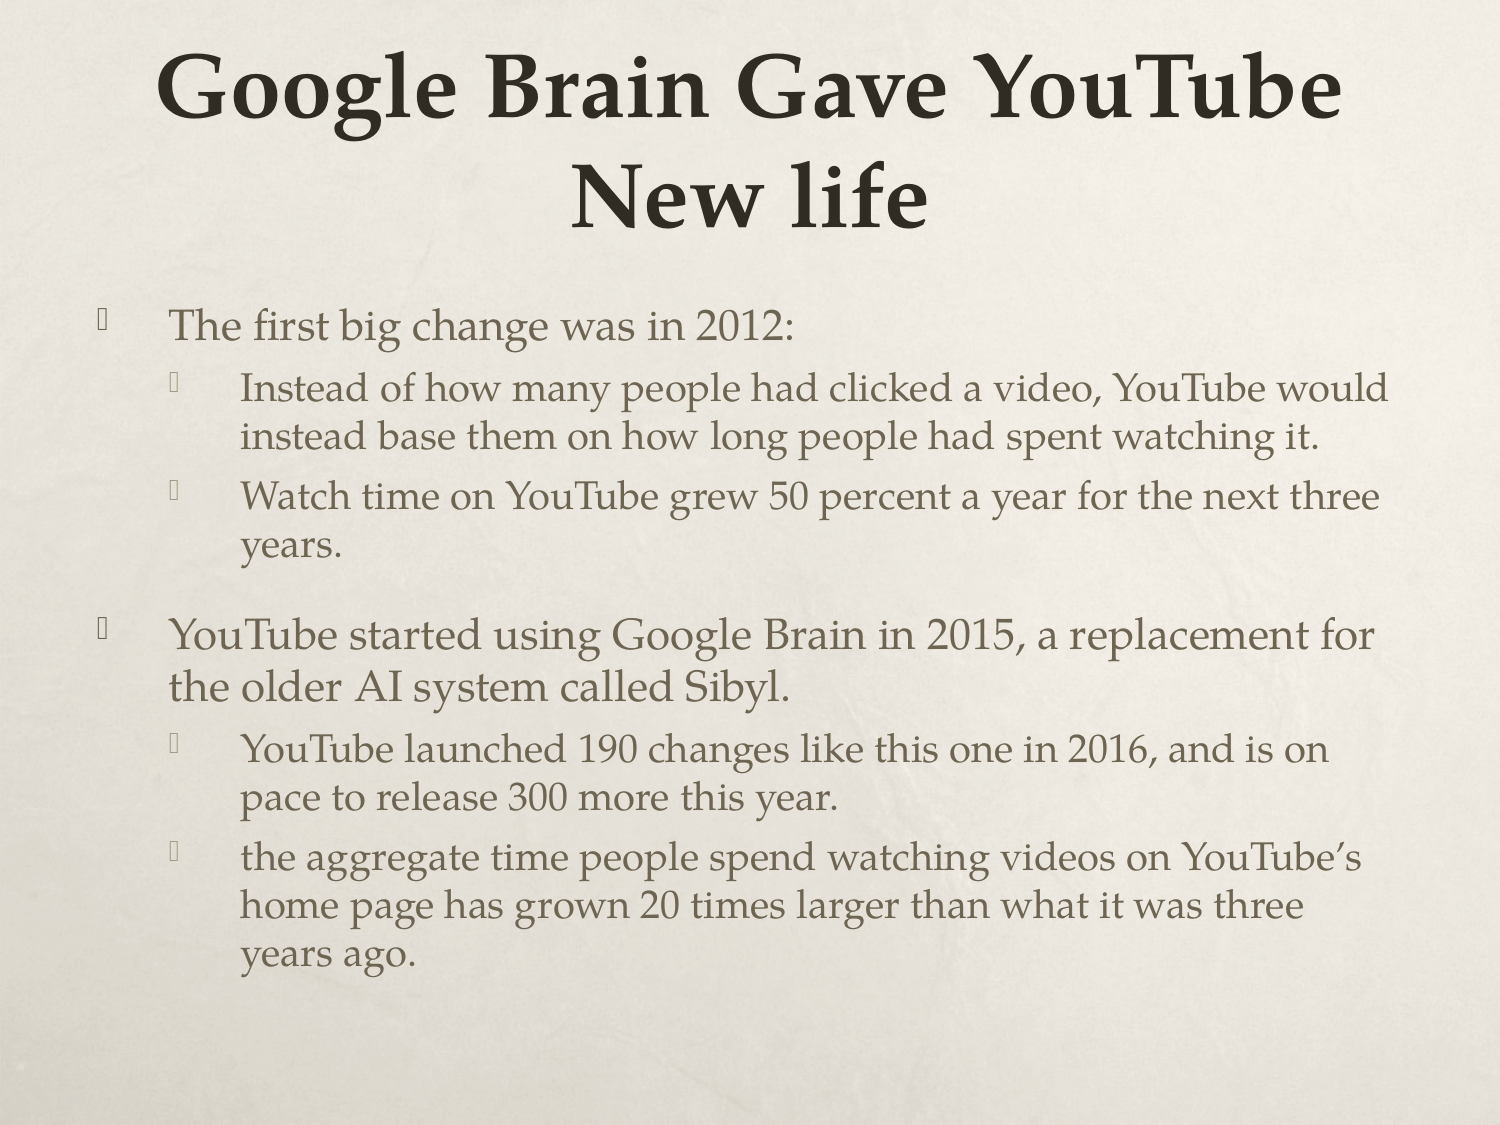

# Google Brain Gave YouTube New life
The first big change was in 2012:
Instead of how many people had clicked a video, YouTube would instead base them on how long people had spent watching it.
Watch time on YouTube grew 50 percent a year for the next three years.
YouTube started using Google Brain in 2015, a replacement for the older AI system called Sibyl.
YouTube launched 190 changes like this one in 2016, and is on pace to release 300 more this year.
the aggregate time people spend watching videos on YouTube’s home page has grown 20 times larger than what it was three years ago.